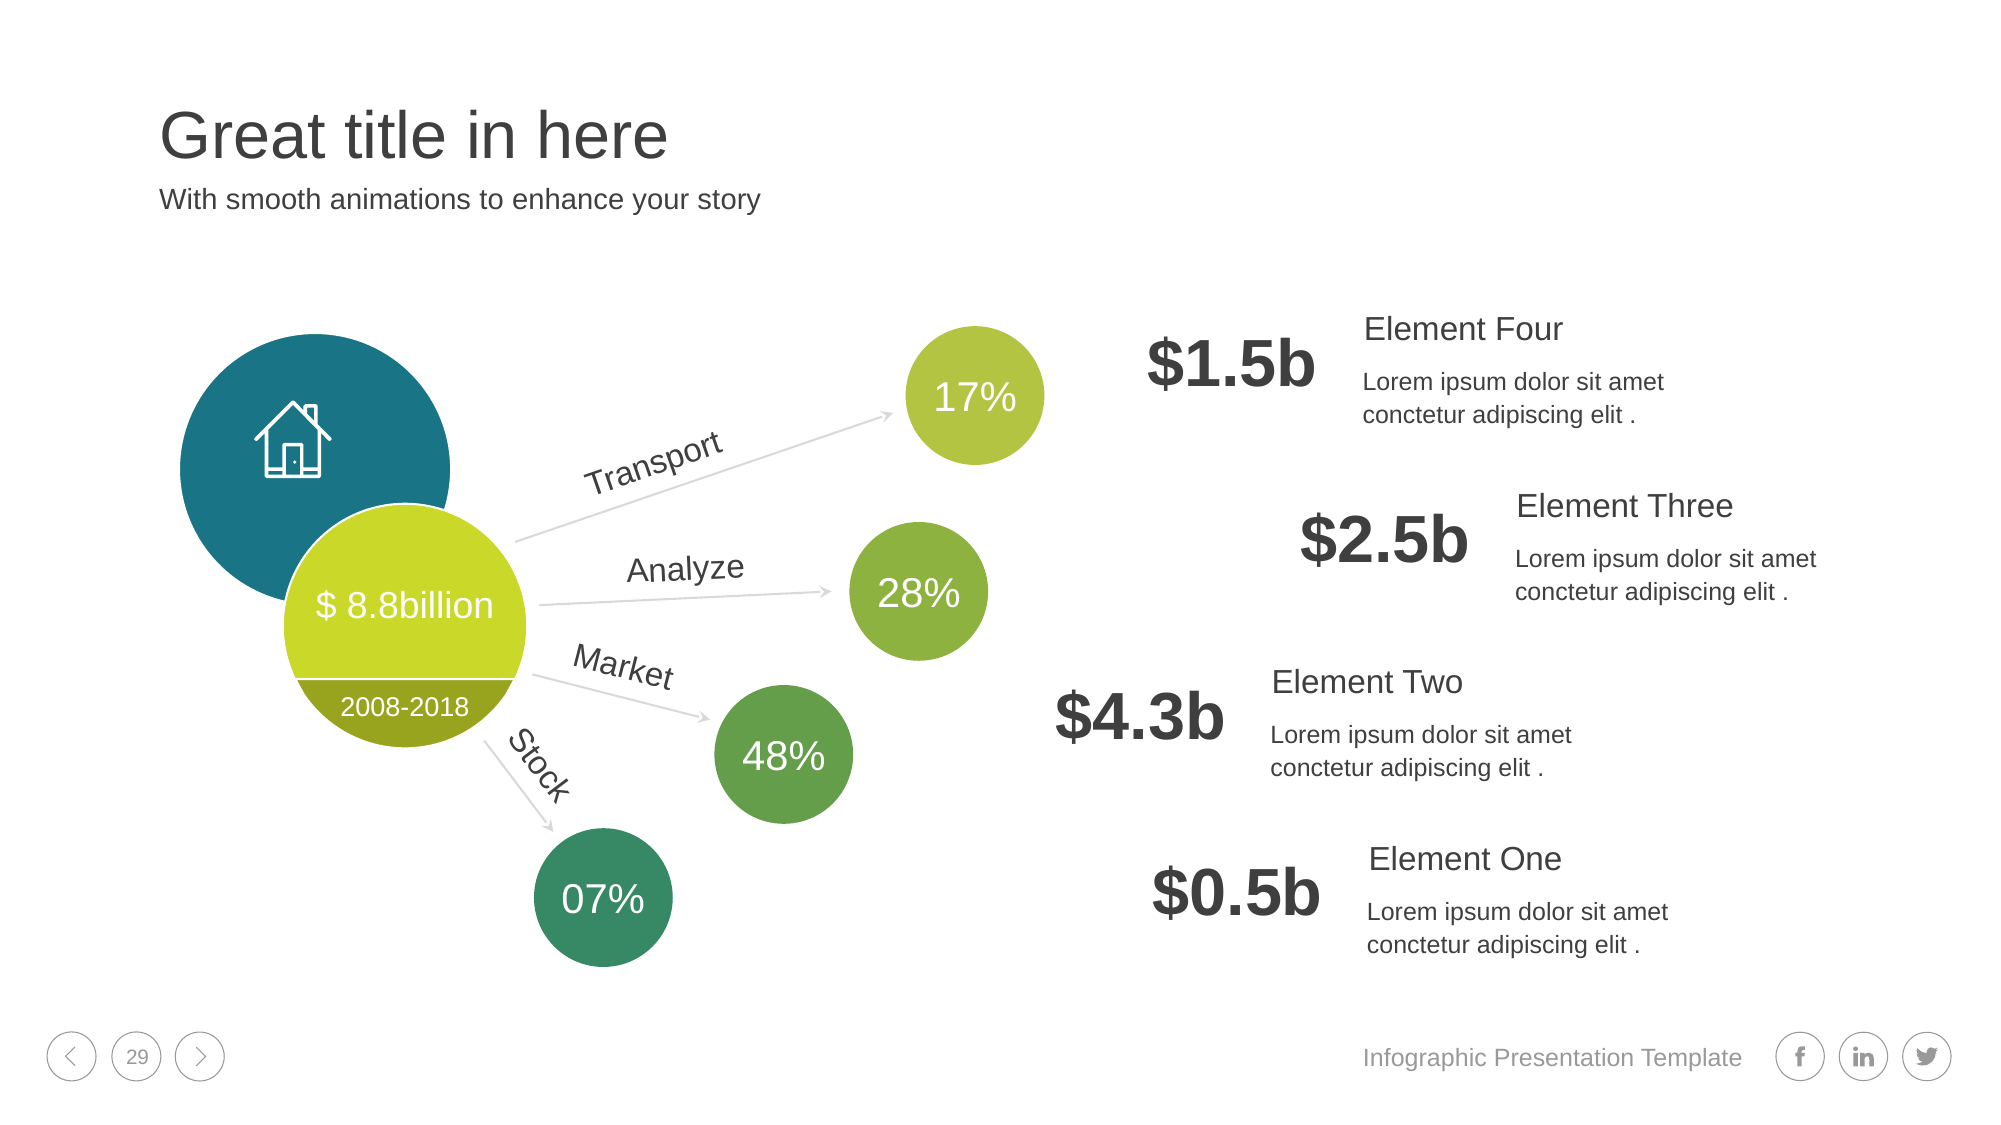

Great title in here
With smooth animations to enhance your story
Element Four
Lorem ipsum dolor sit amet conctetur adipiscing elit .
$1.5b
Element Three
Lorem ipsum dolor sit amet conctetur adipiscing elit .
$2.5b
Element Two
Lorem ipsum dolor sit amet conctetur adipiscing elit .
$4.3b
Element One
Lorem ipsum dolor sit amet conctetur adipiscing elit .
$0.5b

17%

Transport

Analyze
28%
$ 8.8billion
Market

2008-2018

48%
Stock

07%
29